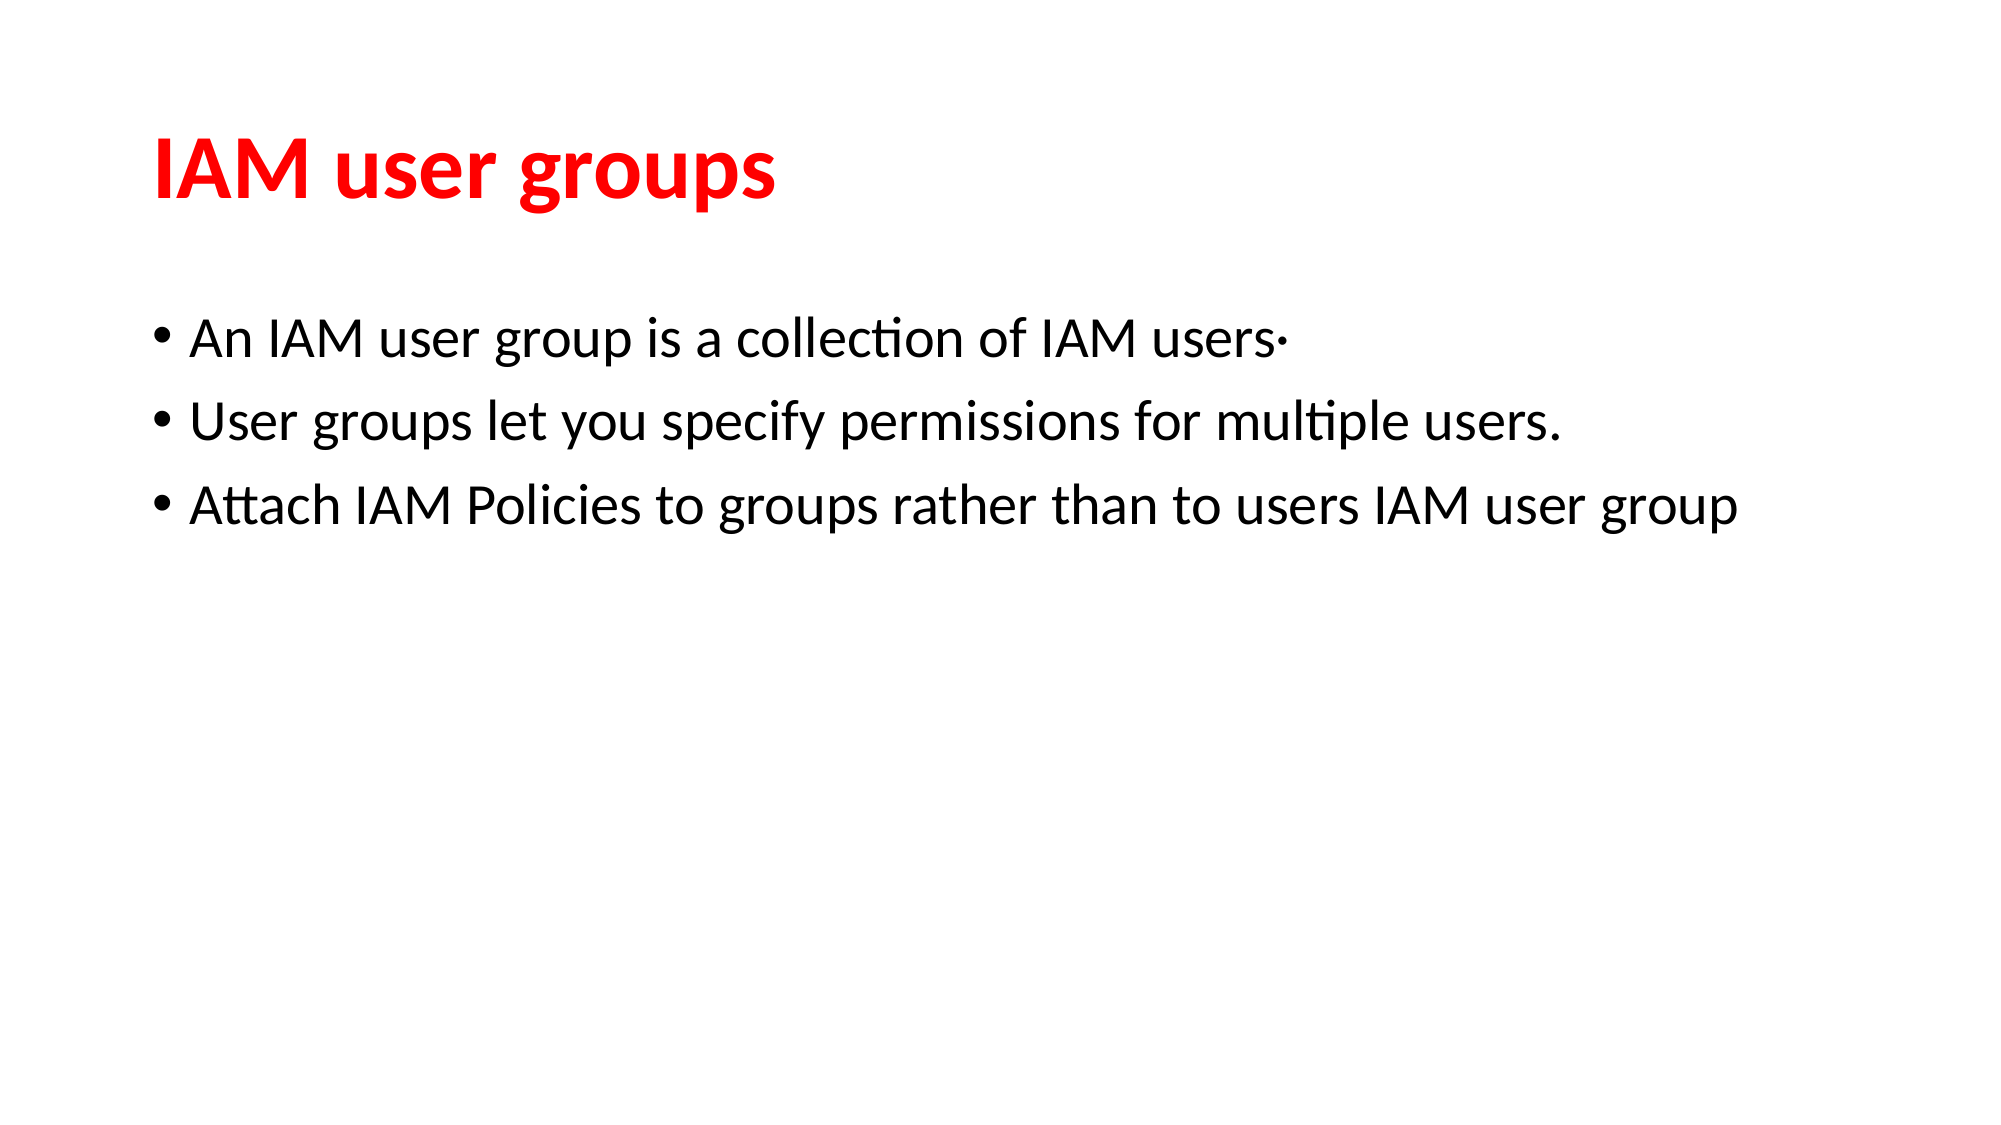

# IAM user groups
An IAM user group is a collection of IAM users·
User groups let you specify permissions for multiple users.
Attach IAM Policies to groups rather than to users IAM user group